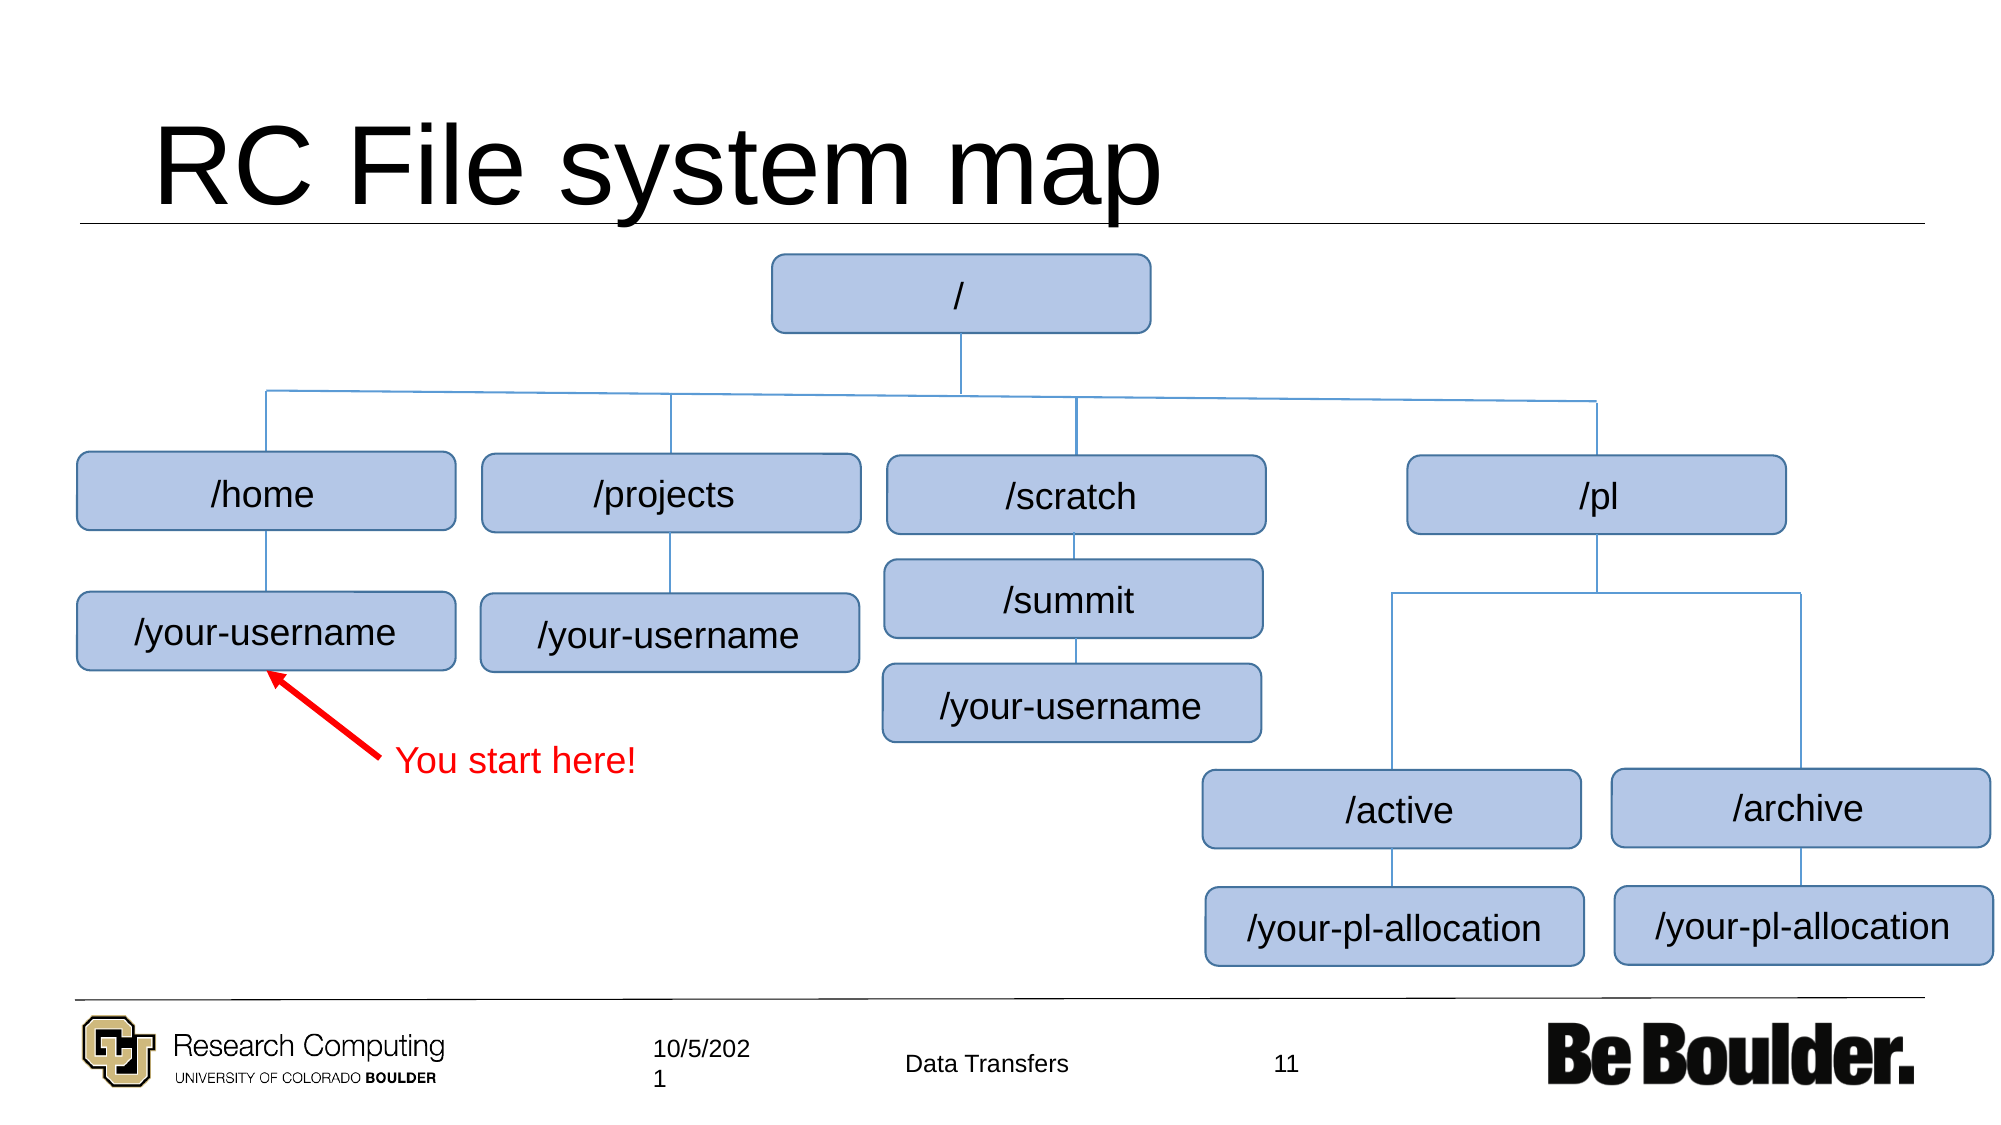

# RC File system map

/

/home
/projects
/scratch
/pl

/summit

/your-username
/your-username

/your-username
You start here!

/archive
/active

/your-pl-allocation
/your-pl-allocation
10/5/2021
11
Data Transfers